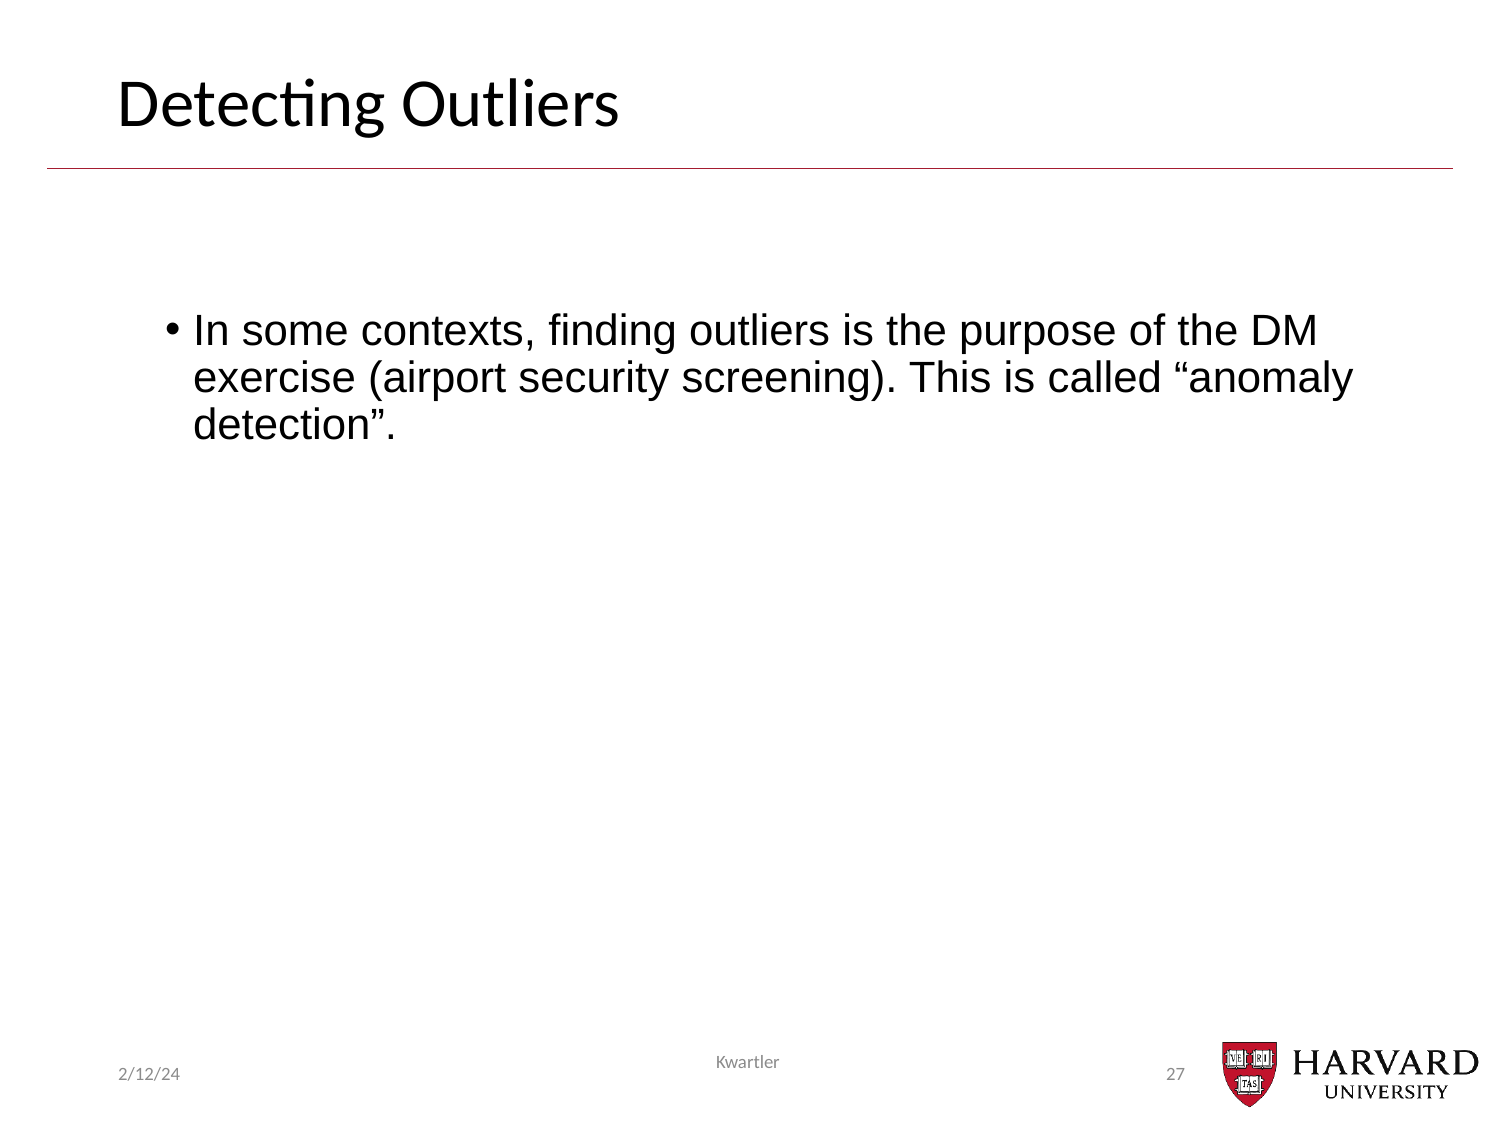

# Detecting Outliers
In some contexts, finding outliers is the purpose of the DM exercise (airport security screening). This is called “anomaly detection”.
2/12/24
Kwartler
27